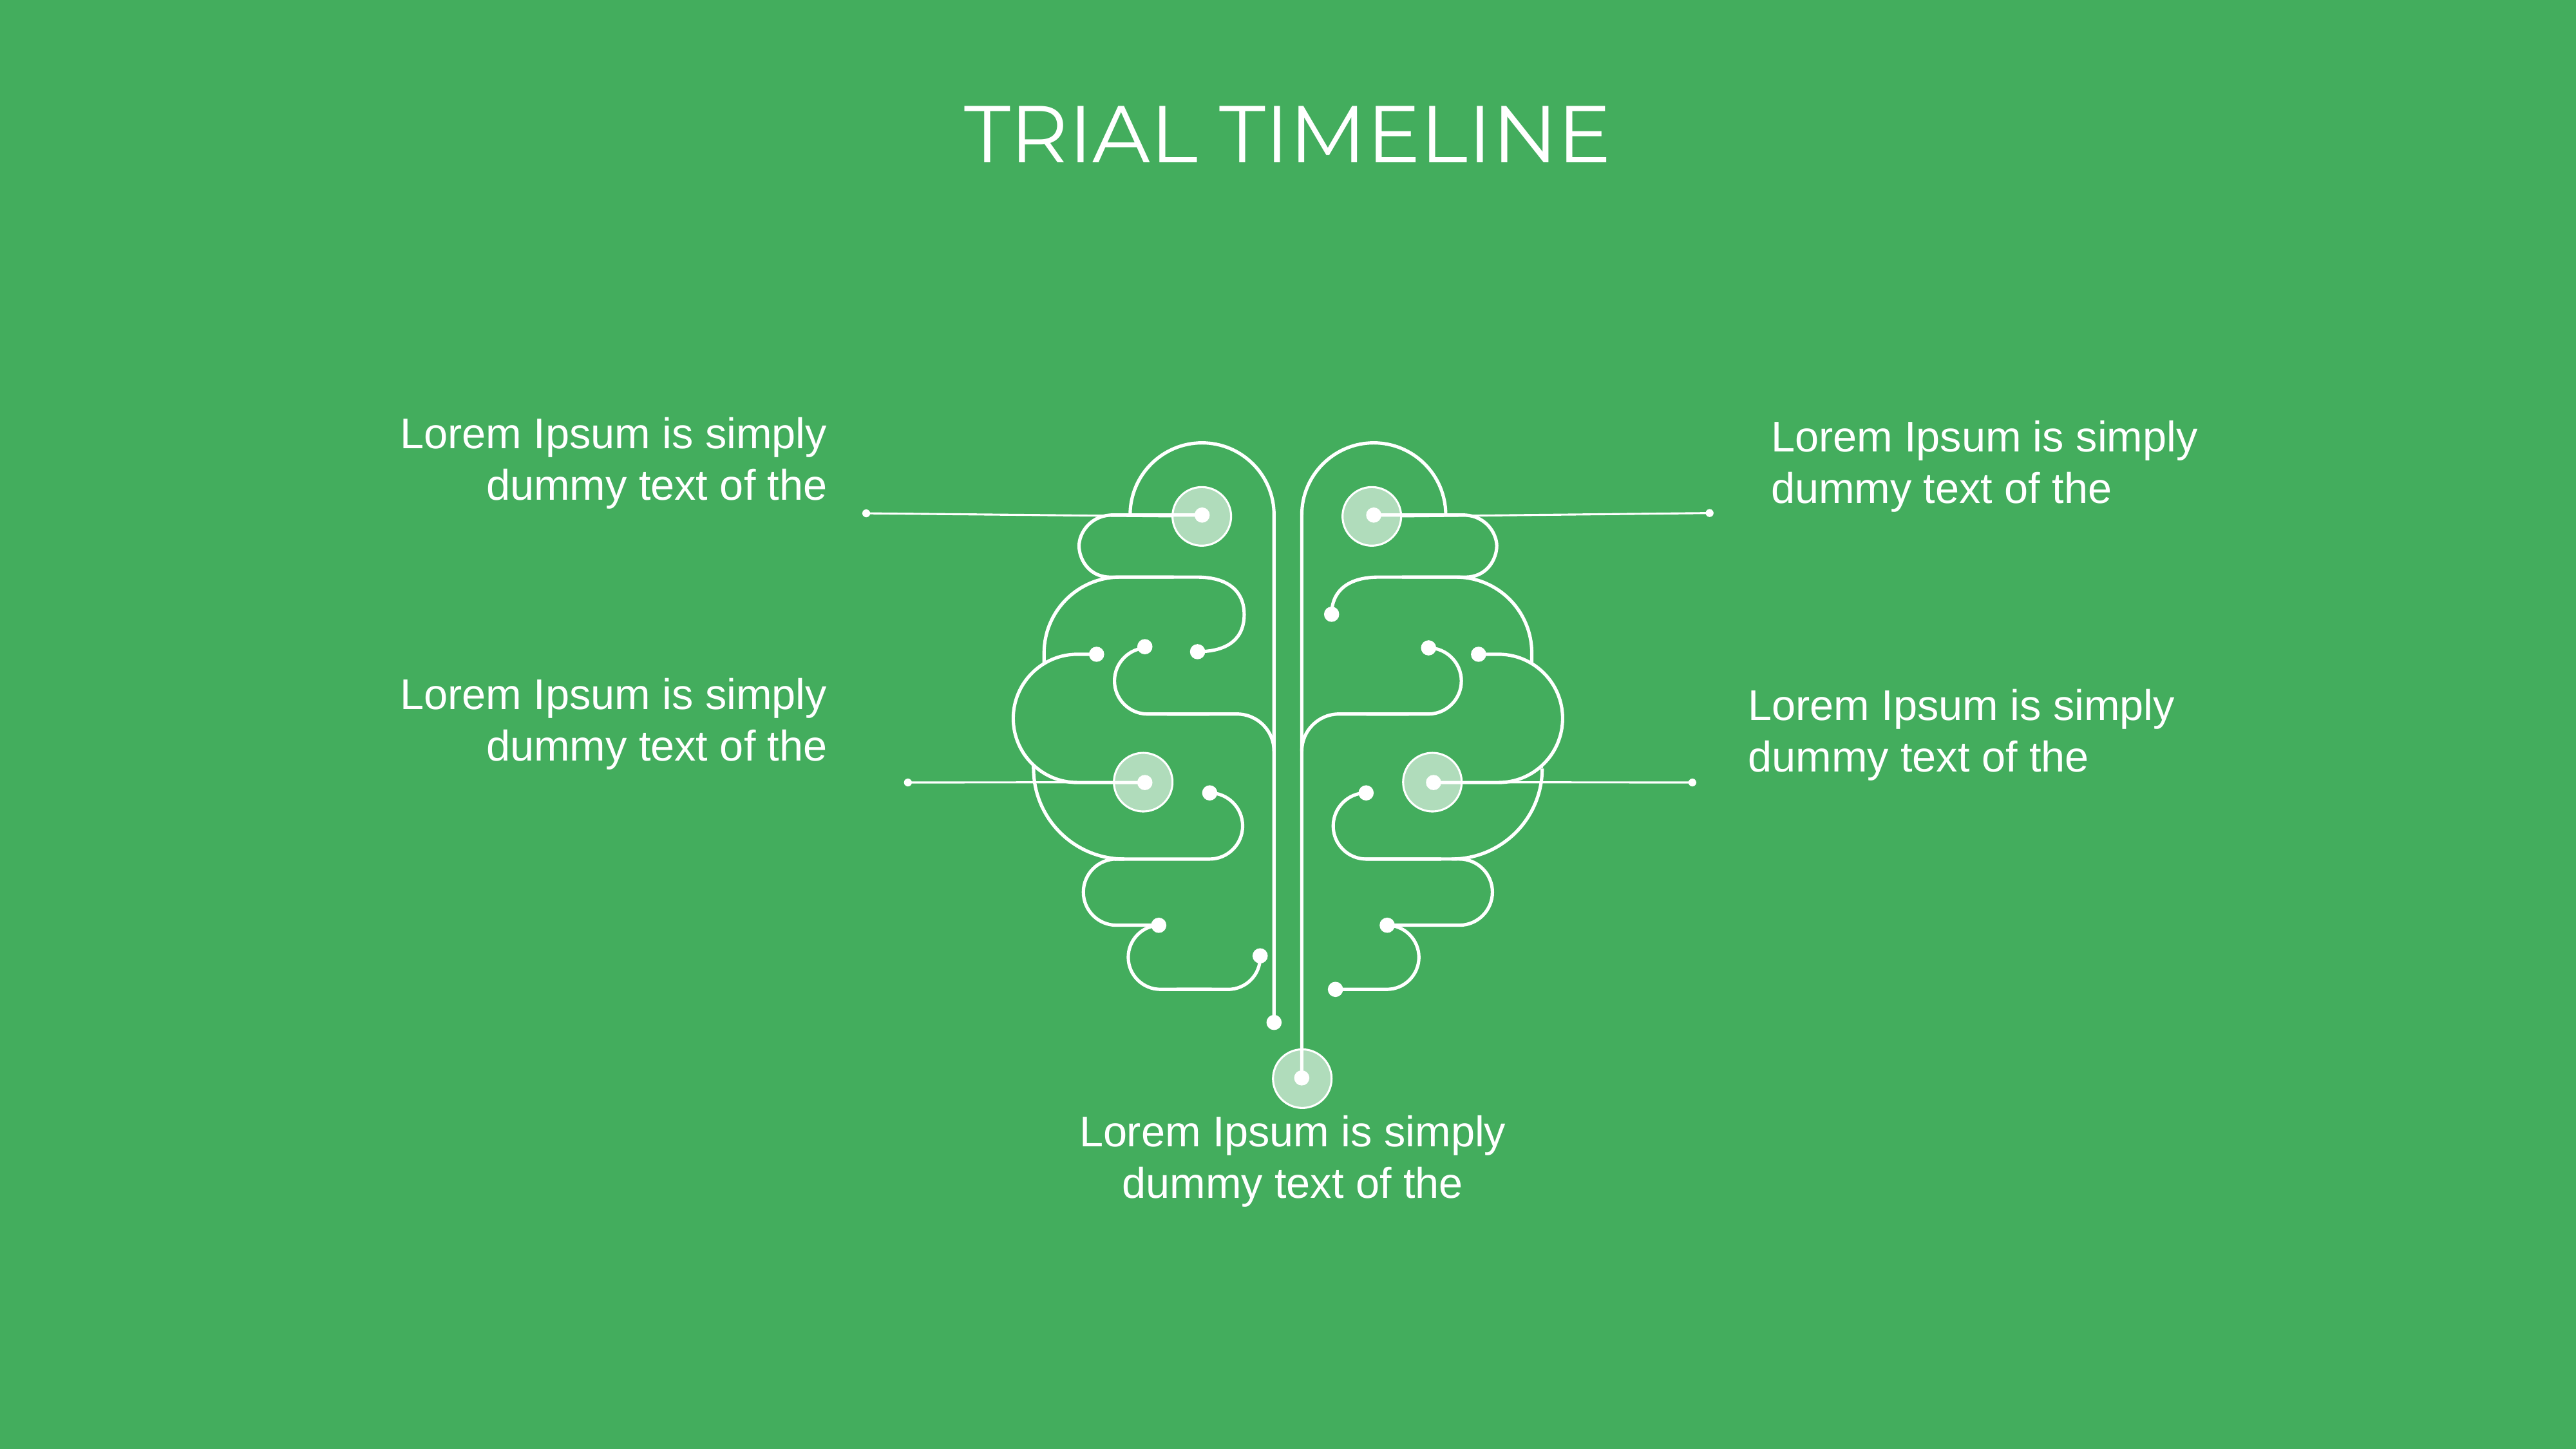

TRIAL TIMELINE
Lorem Ipsum is simply dummy text of the
Lorem Ipsum is simply dummy text of the

Lorem Ipsum is simply dummy text of the
Lorem Ipsum is simply dummy text of the

Lorem Ipsum is simply dummy text of the